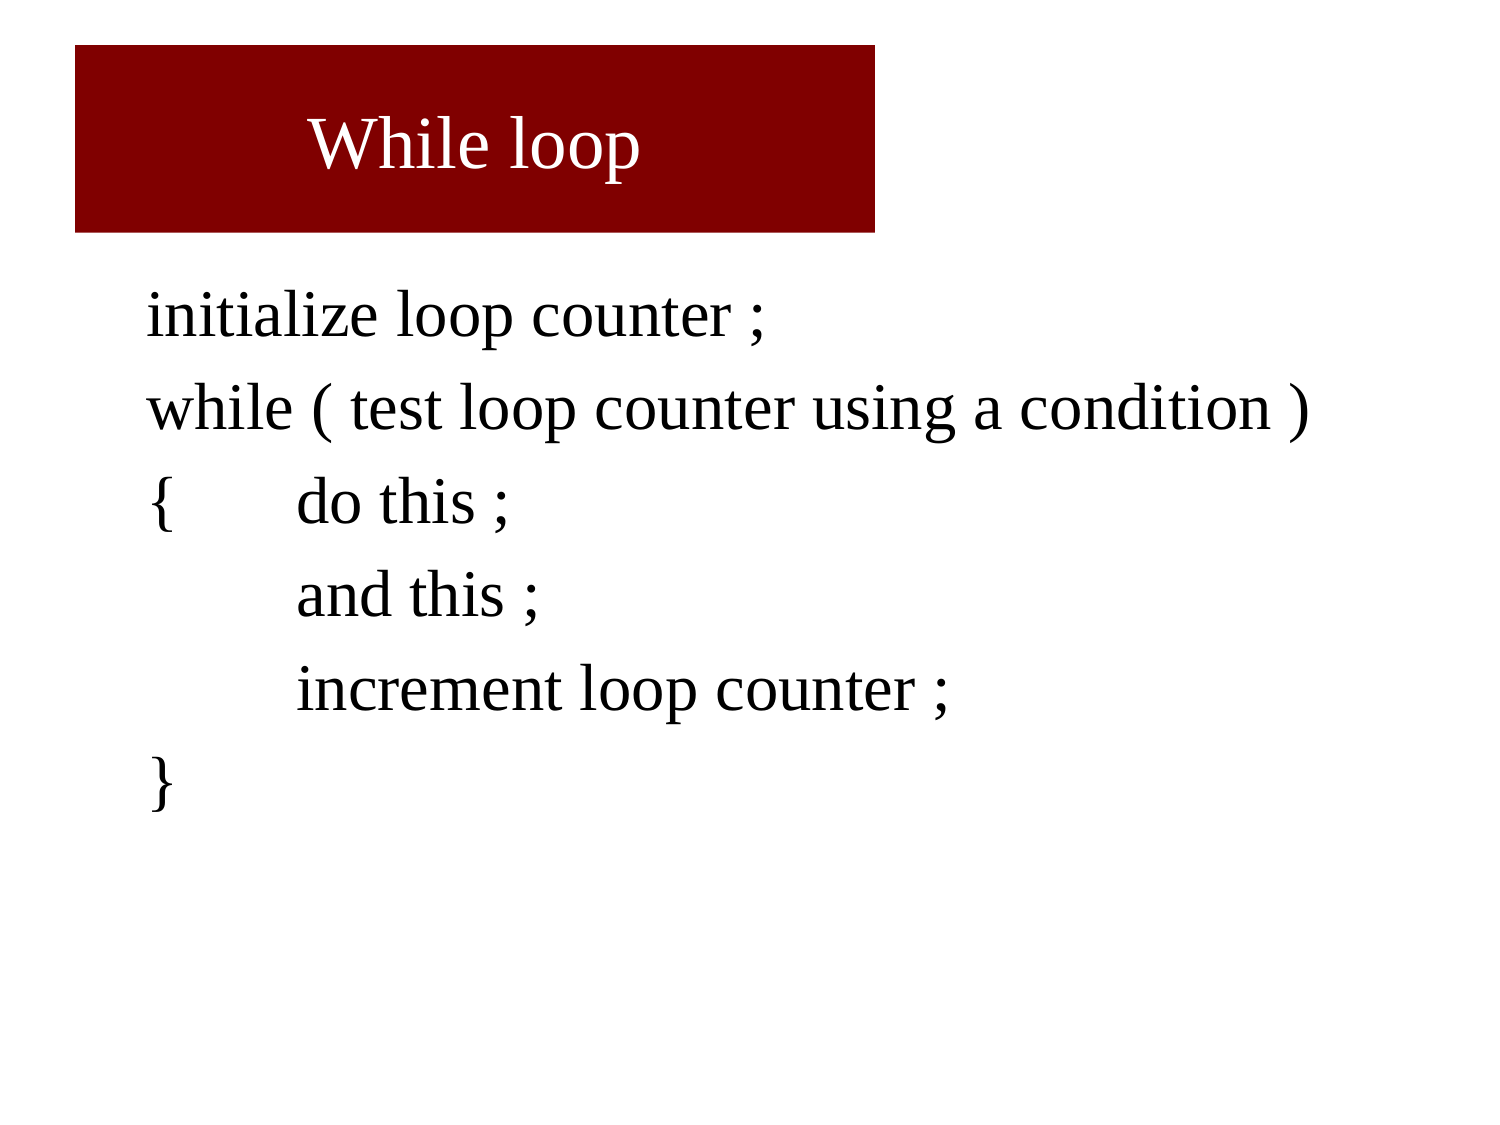

# While loop
	initialize loop counter ;
	while ( test loop counter using a condition )
	{ 	do this ;
		and this ;
		increment loop counter ;
	}